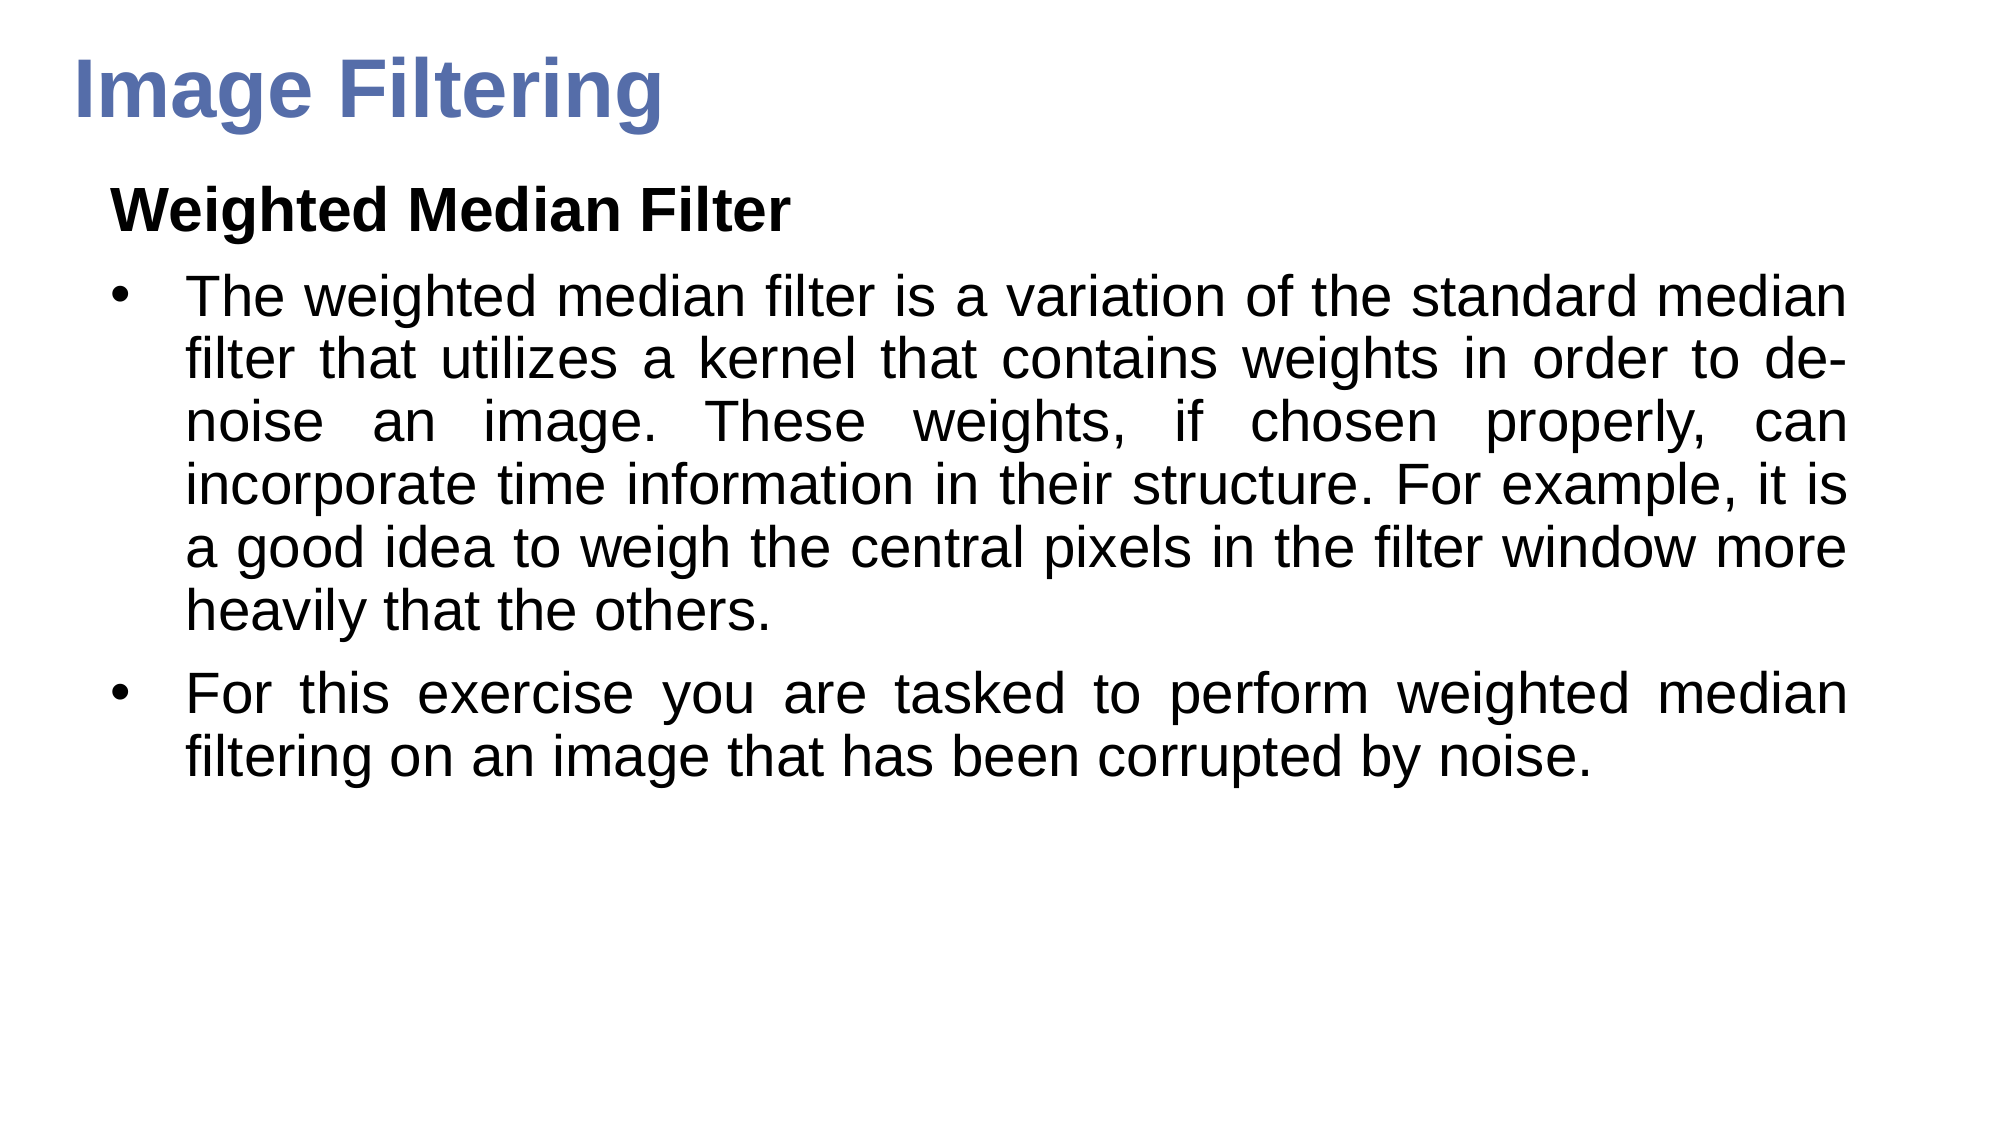

Image Filtering
Weighted Median Filter
The weighted median filter is a variation of the standard median filter that utilizes a kernel that contains weights in order to de-noise an image. These weights, if chosen properly, can incorporate time information in their structure. For example, it is a good idea to weigh the central pixels in the filter window more heavily that the others.
For this exercise you are tasked to perform weighted median filtering on an image that has been corrupted by noise.